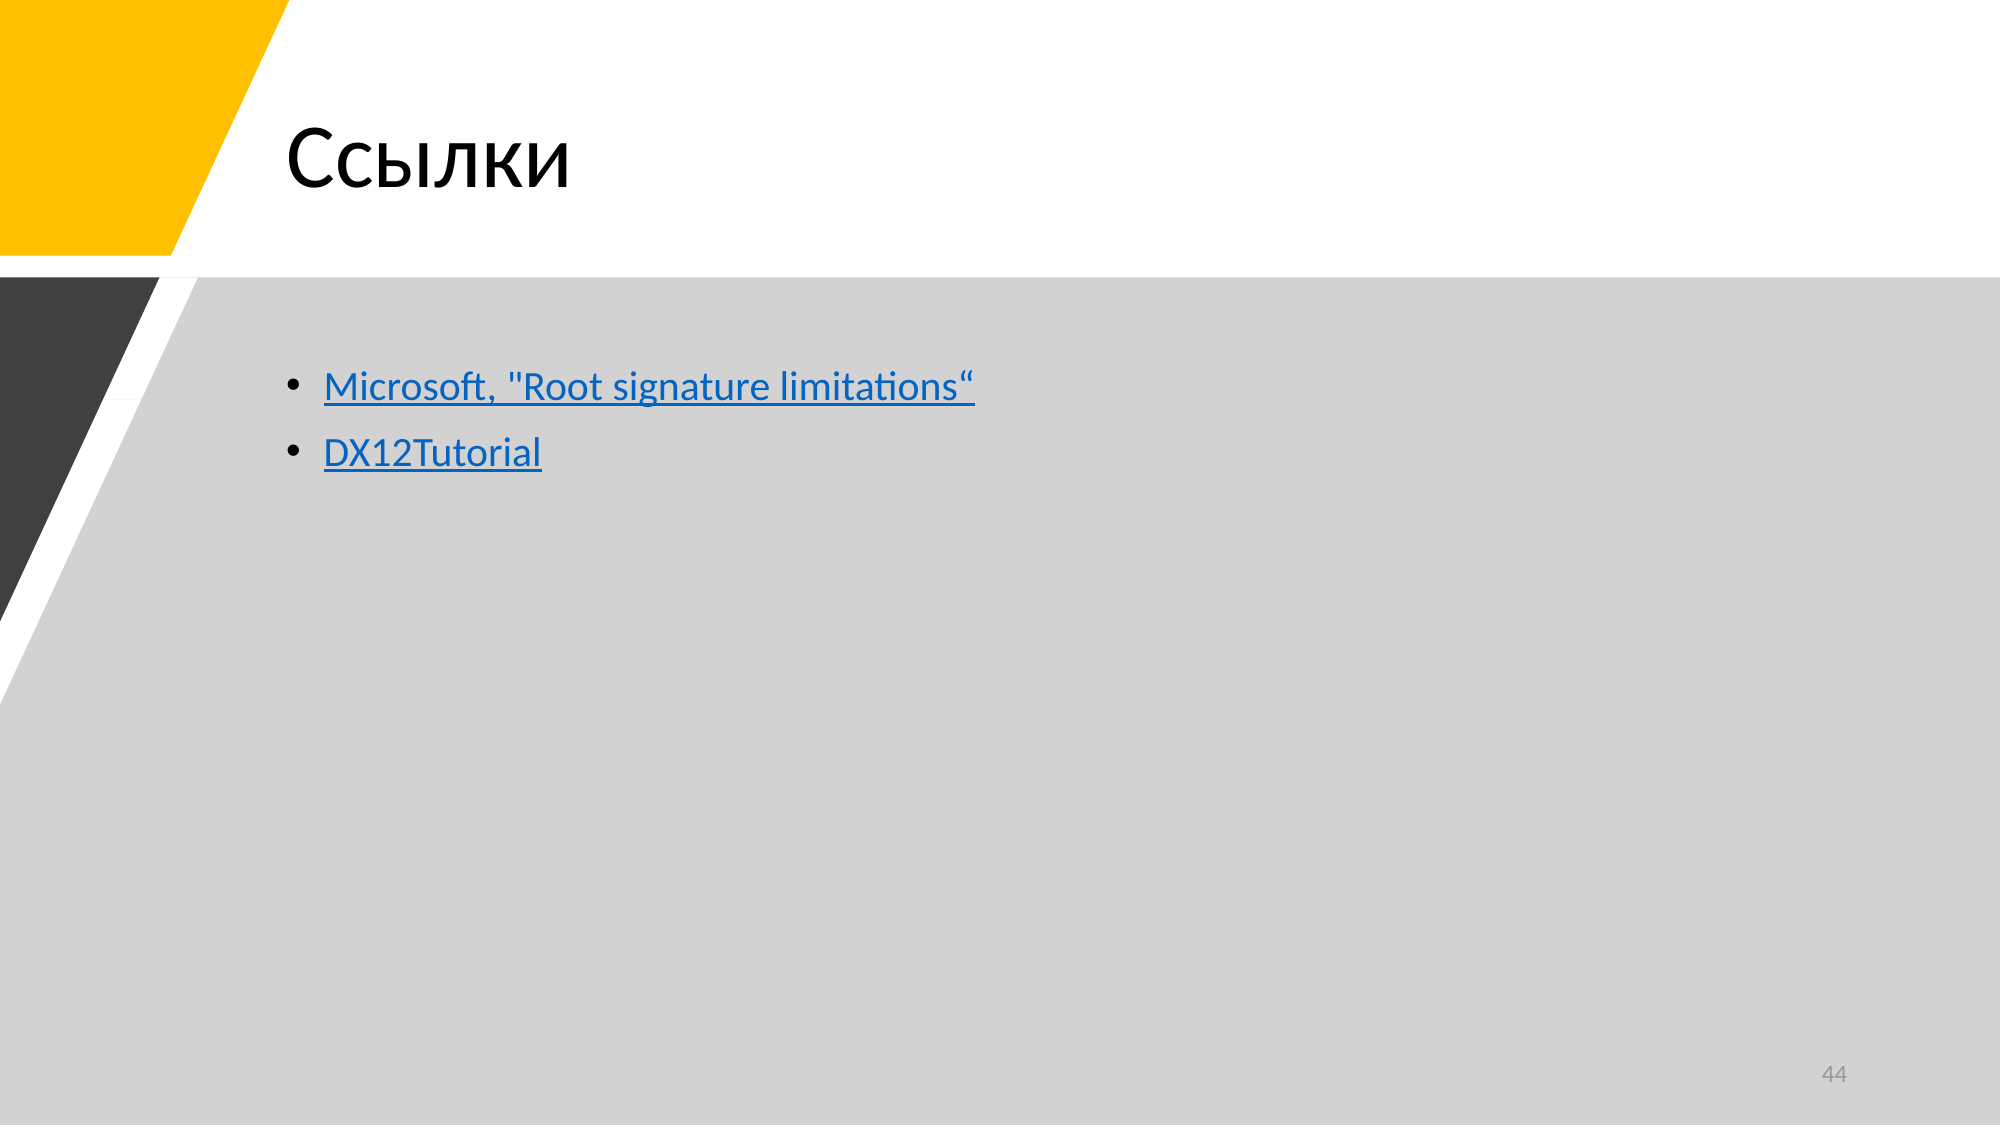

# Ссылки

Microsoft, "Root signature limitations“
DX12Tutorial
44